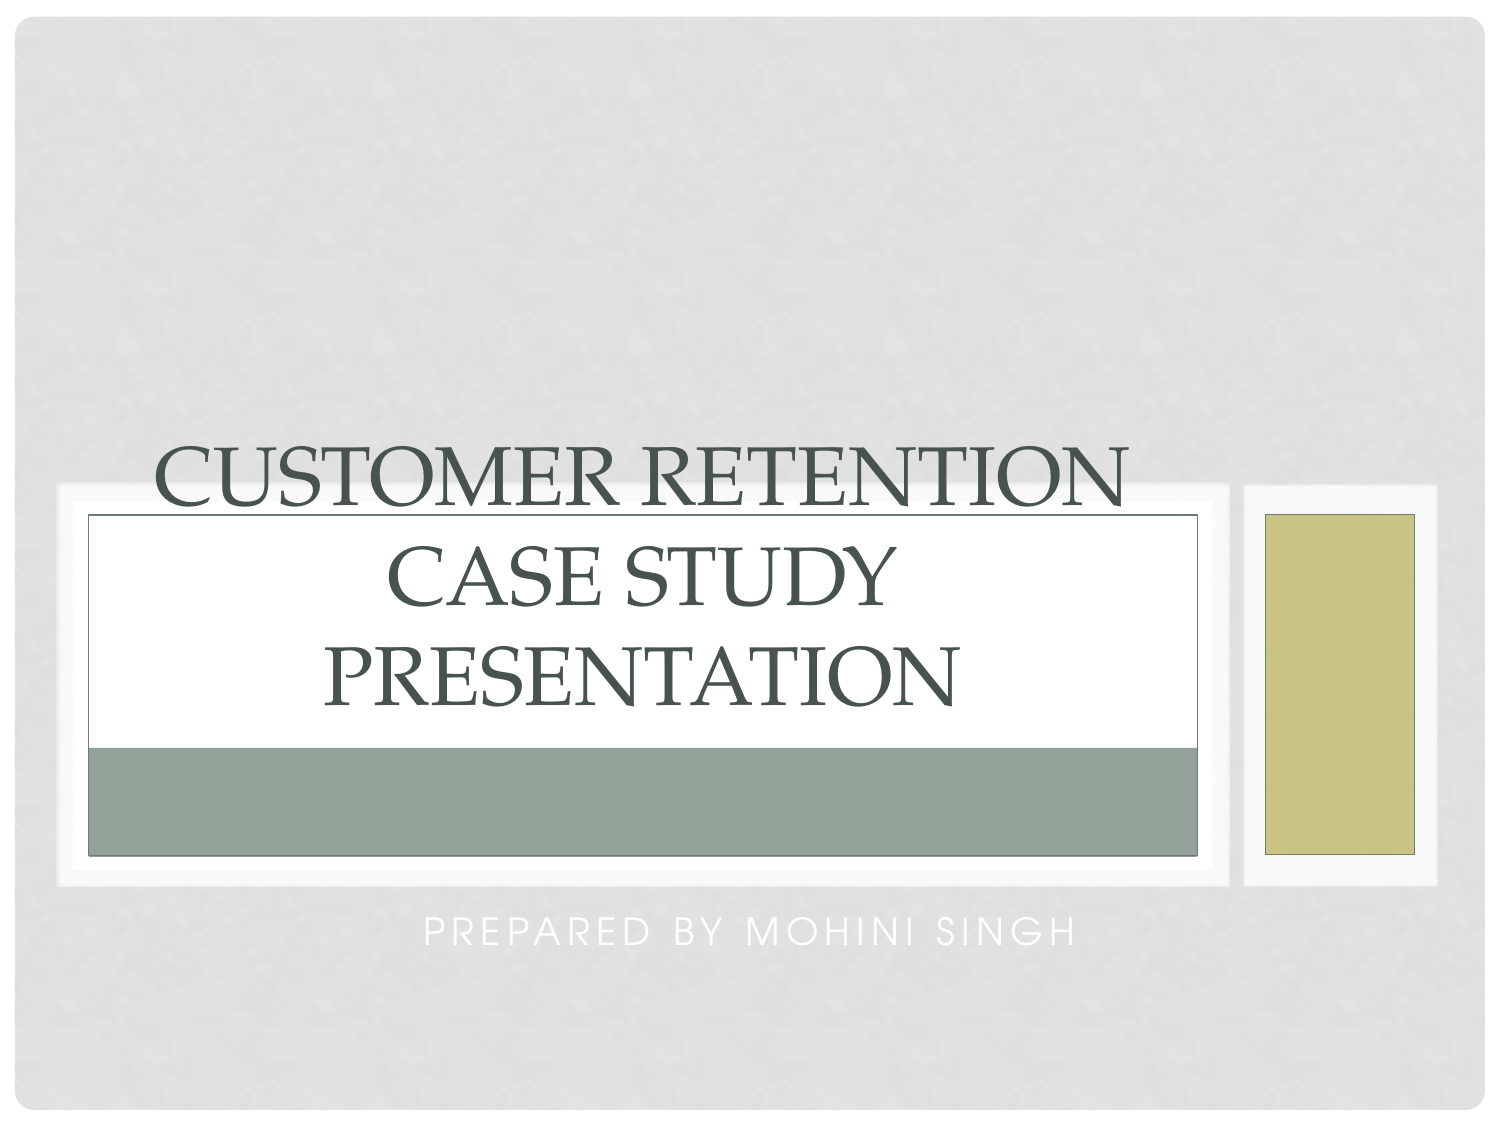

# Customer Retention Case Study Presentation
PREPARED BY MOHINI SINGH